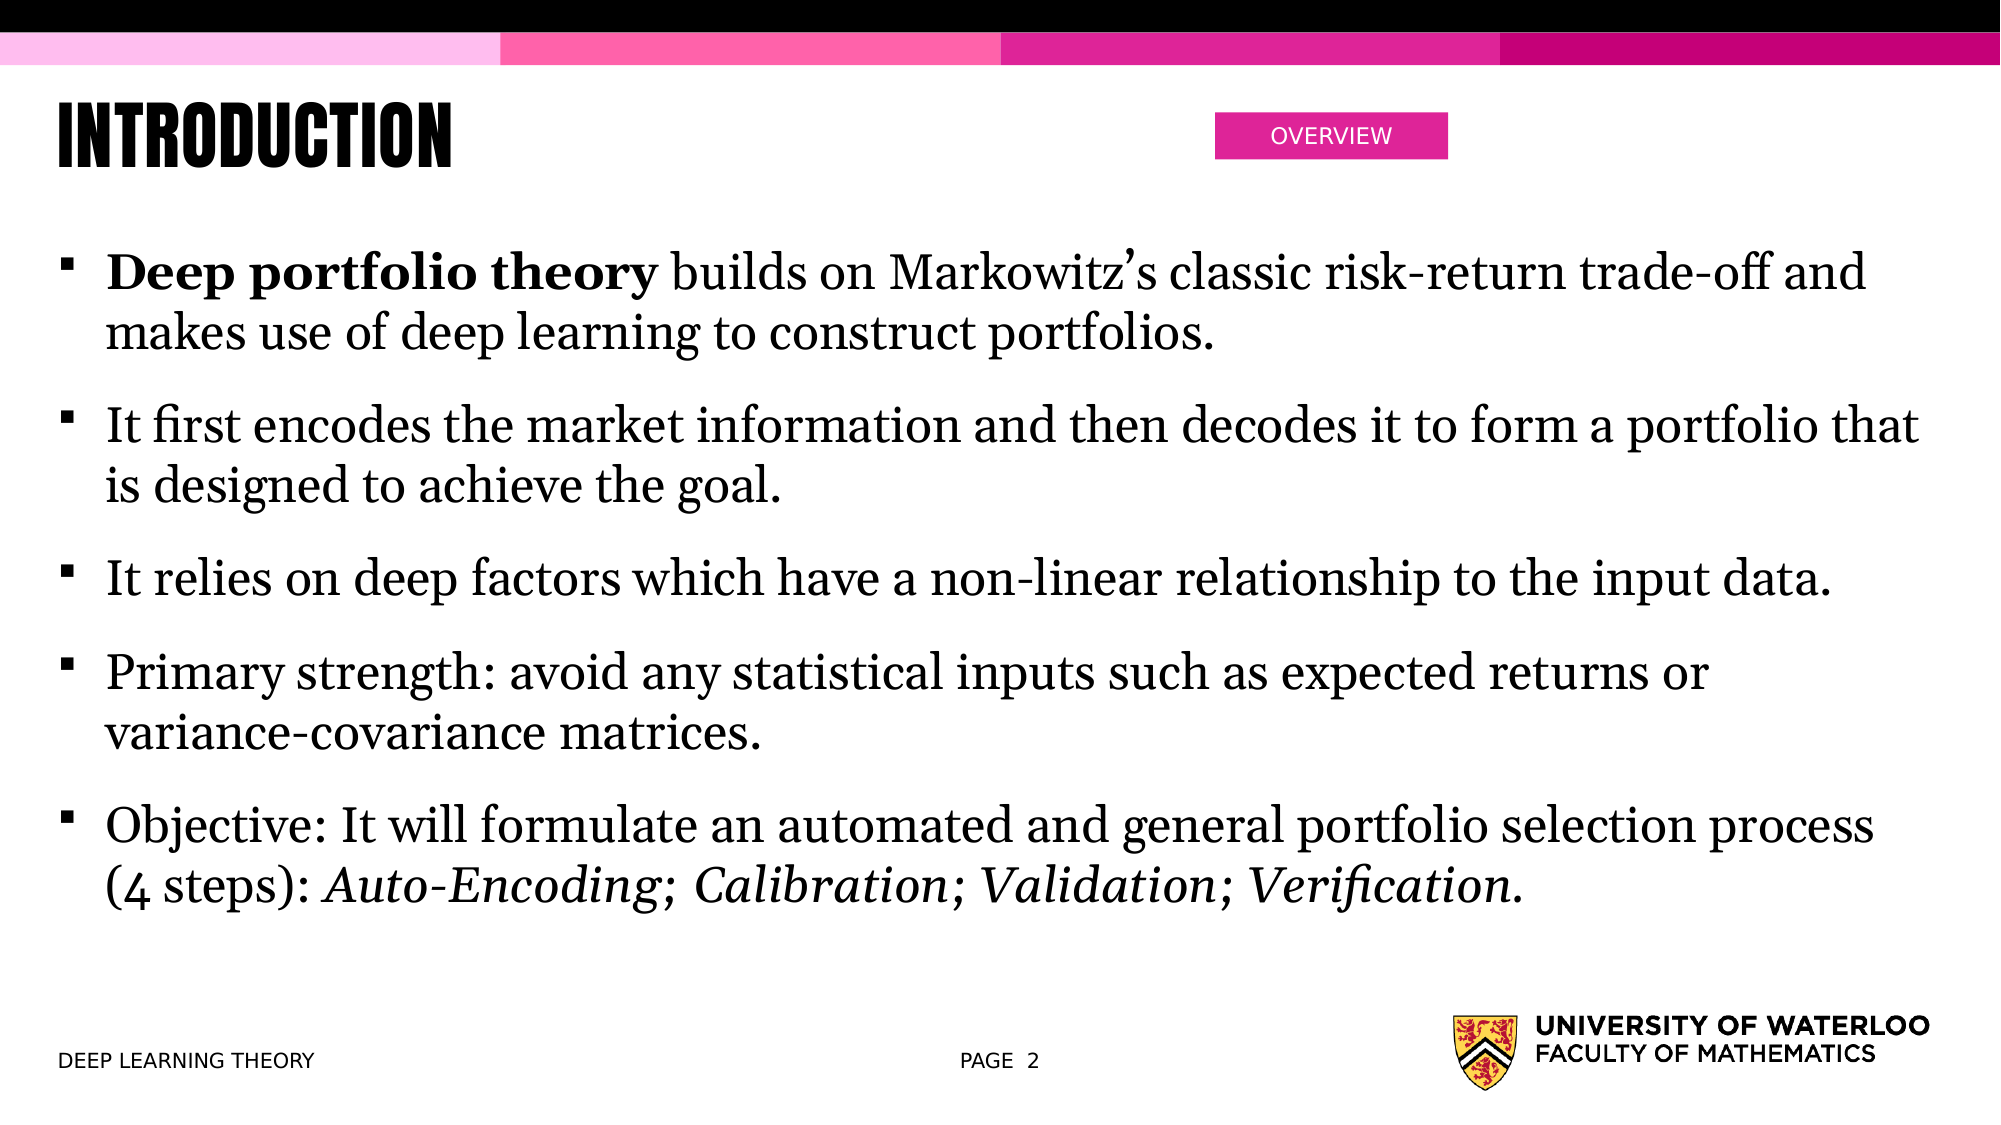

# INTRODUCTION
OVERVIEW

Deep portfolio theory builds on Markowitz’s classic risk-return trade-off and makes use of deep learning to construct portfolios.
It first encodes the market information and then decodes it to form a portfolio that is designed to achieve the goal.
It relies on deep factors which have a non-linear relationship to the input data.
Primary strength: avoid any statistical inputs such as expected returns or variance-covariance matrices.
Objective: It will formulate an automated and general portfolio selection process (4 steps): Auto-Encoding; Calibration; Validation; Verification.
DEEP LEARNING THEORY
PAGE  2